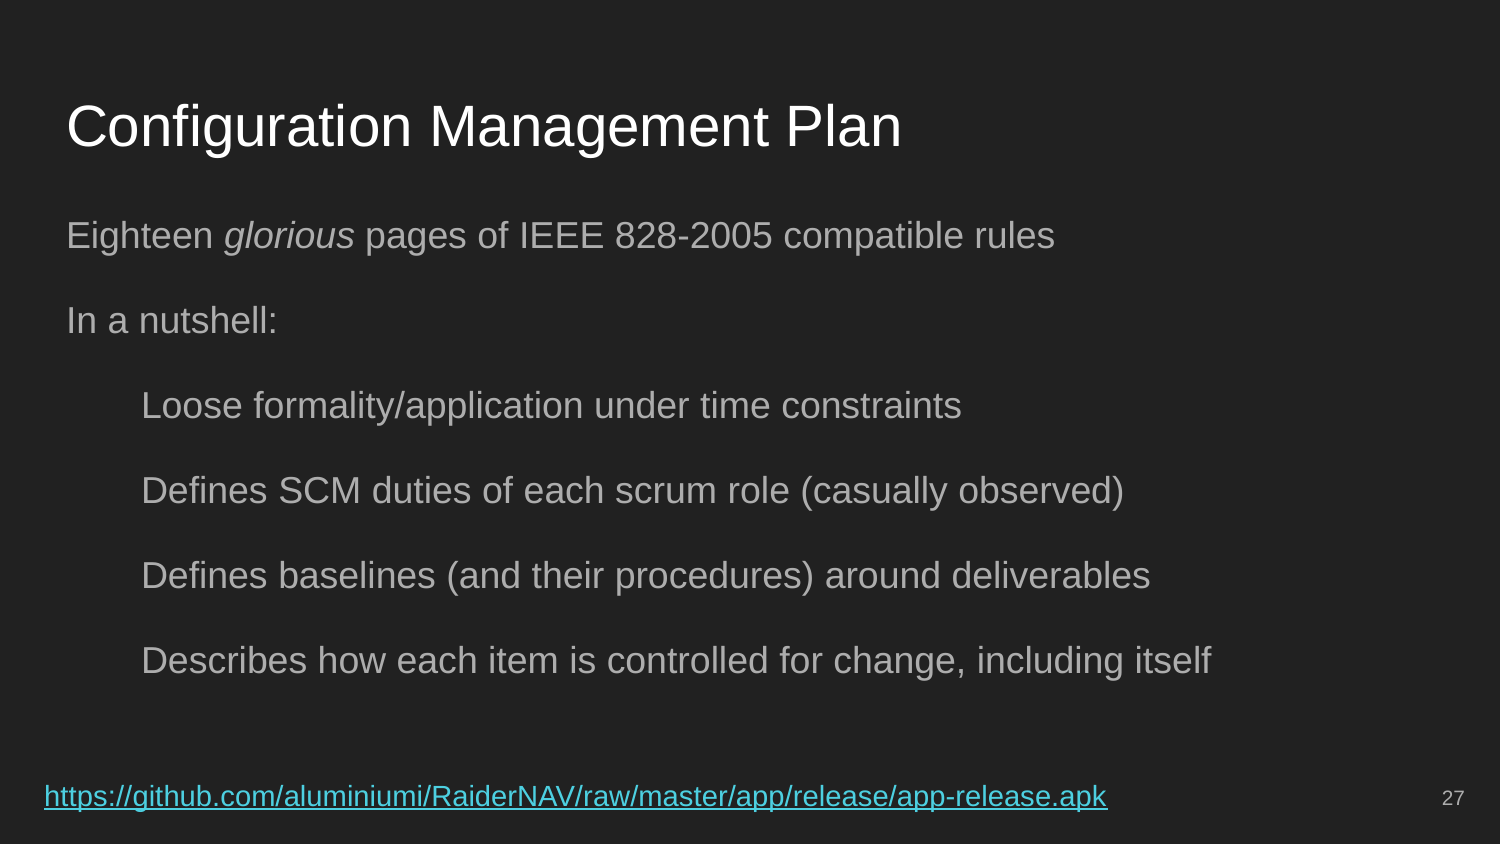

# Configuration Management Plan
Eighteen glorious pages of IEEE 828-2005 compatible rules
In a nutshell:
Loose formality/application under time constraints
Defines SCM duties of each scrum role (casually observed)
Defines baselines (and their procedures) around deliverables
Describes how each item is controlled for change, including itself
https://github.com/aluminiumi/RaiderNAV/raw/master/app/release/app-release.apk

27